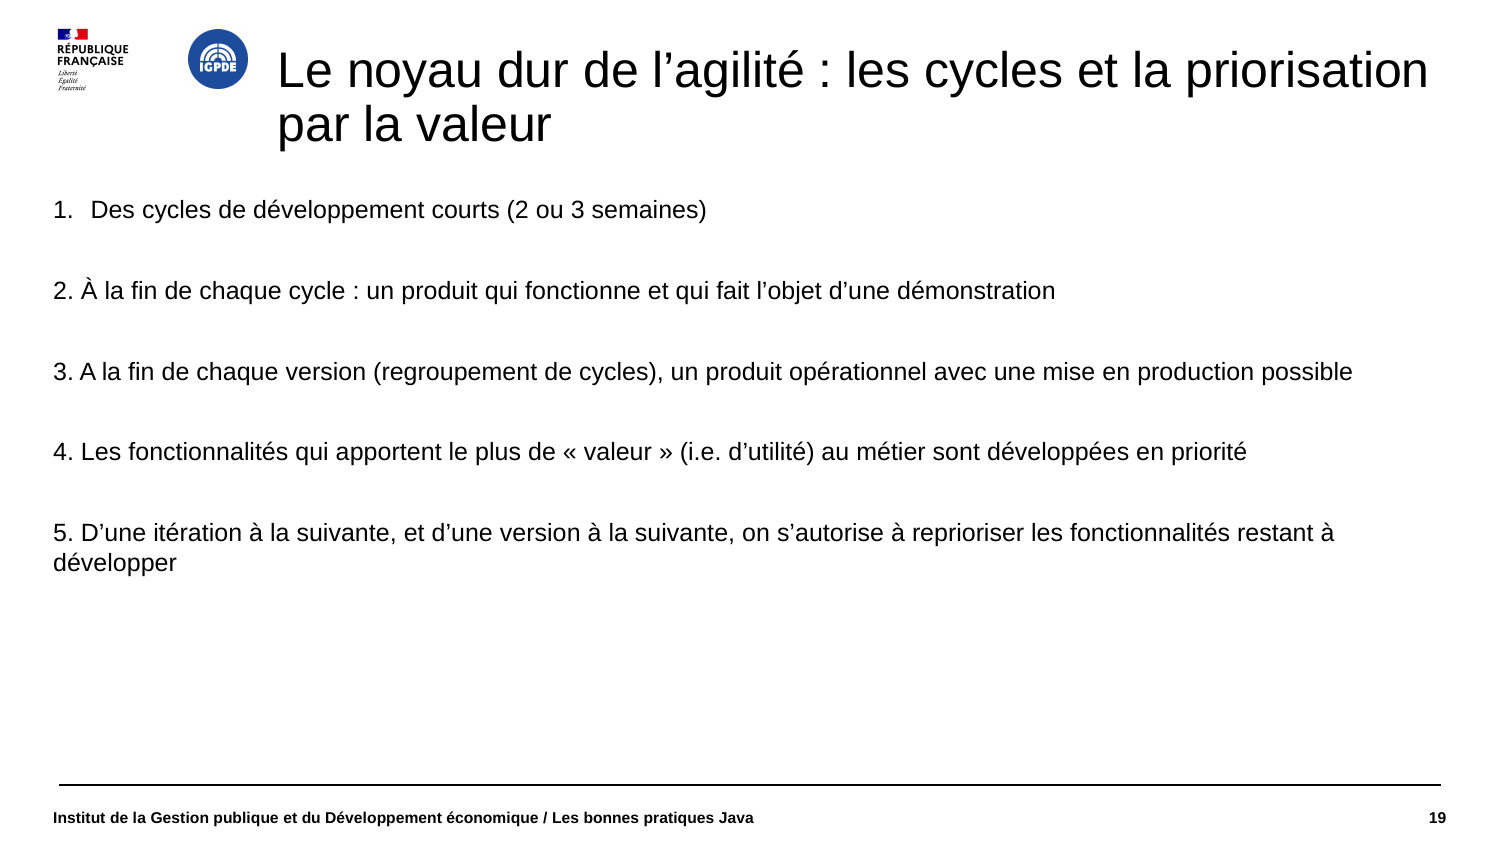

# Le noyau dur de l’agilité : les cycles et la priorisation par la valeur
Des cycles de développement courts (2 ou 3 semaines)

2. À la fin de chaque cycle : un produit qui fonctionne et qui fait l’objet d’une démonstration

3. A la fin de chaque version (regroupement de cycles), un produit opérationnel avec une mise en production possible

4. Les fonctionnalités qui apportent le plus de « valeur » (i.e. d’utilité) au métier sont développées en priorité

5. D’une itération à la suivante, et d’une version à la suivante, on s’autorise à reprioriser les fonctionnalités restant à développer

Institut de la Gestion publique et du Développement économique / Les bonnes pratiques Java
19